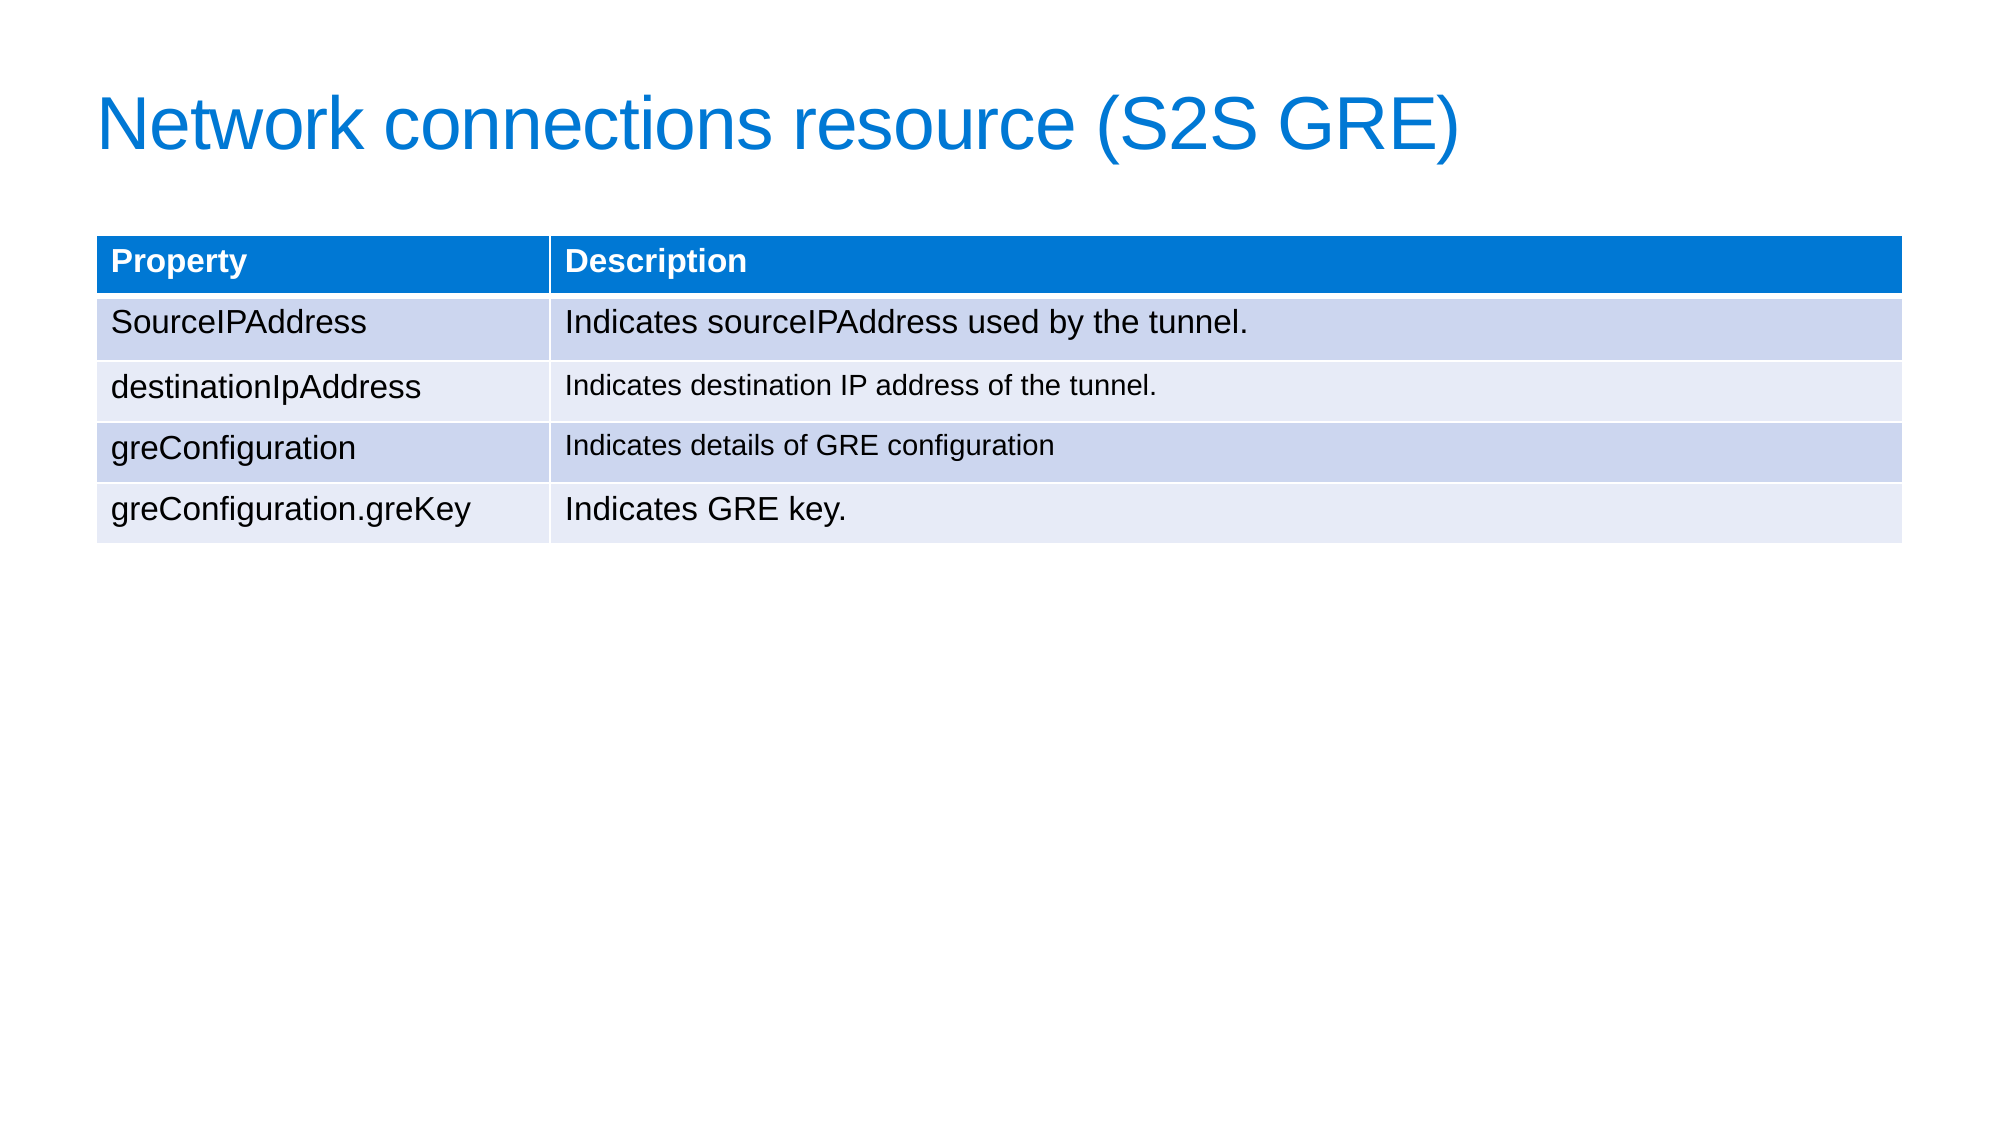

# Network connections resource (S2S GRE)
| Property | Description |
| --- | --- |
| SourceIPAddress | Indicates sourceIPAddress used by the tunnel. |
| destinationIpAddress | Indicates destination IP address of the tunnel. |
| greConfiguration | Indicates details of GRE configuration |
| greConfiguration.greKey | Indicates GRE key. |